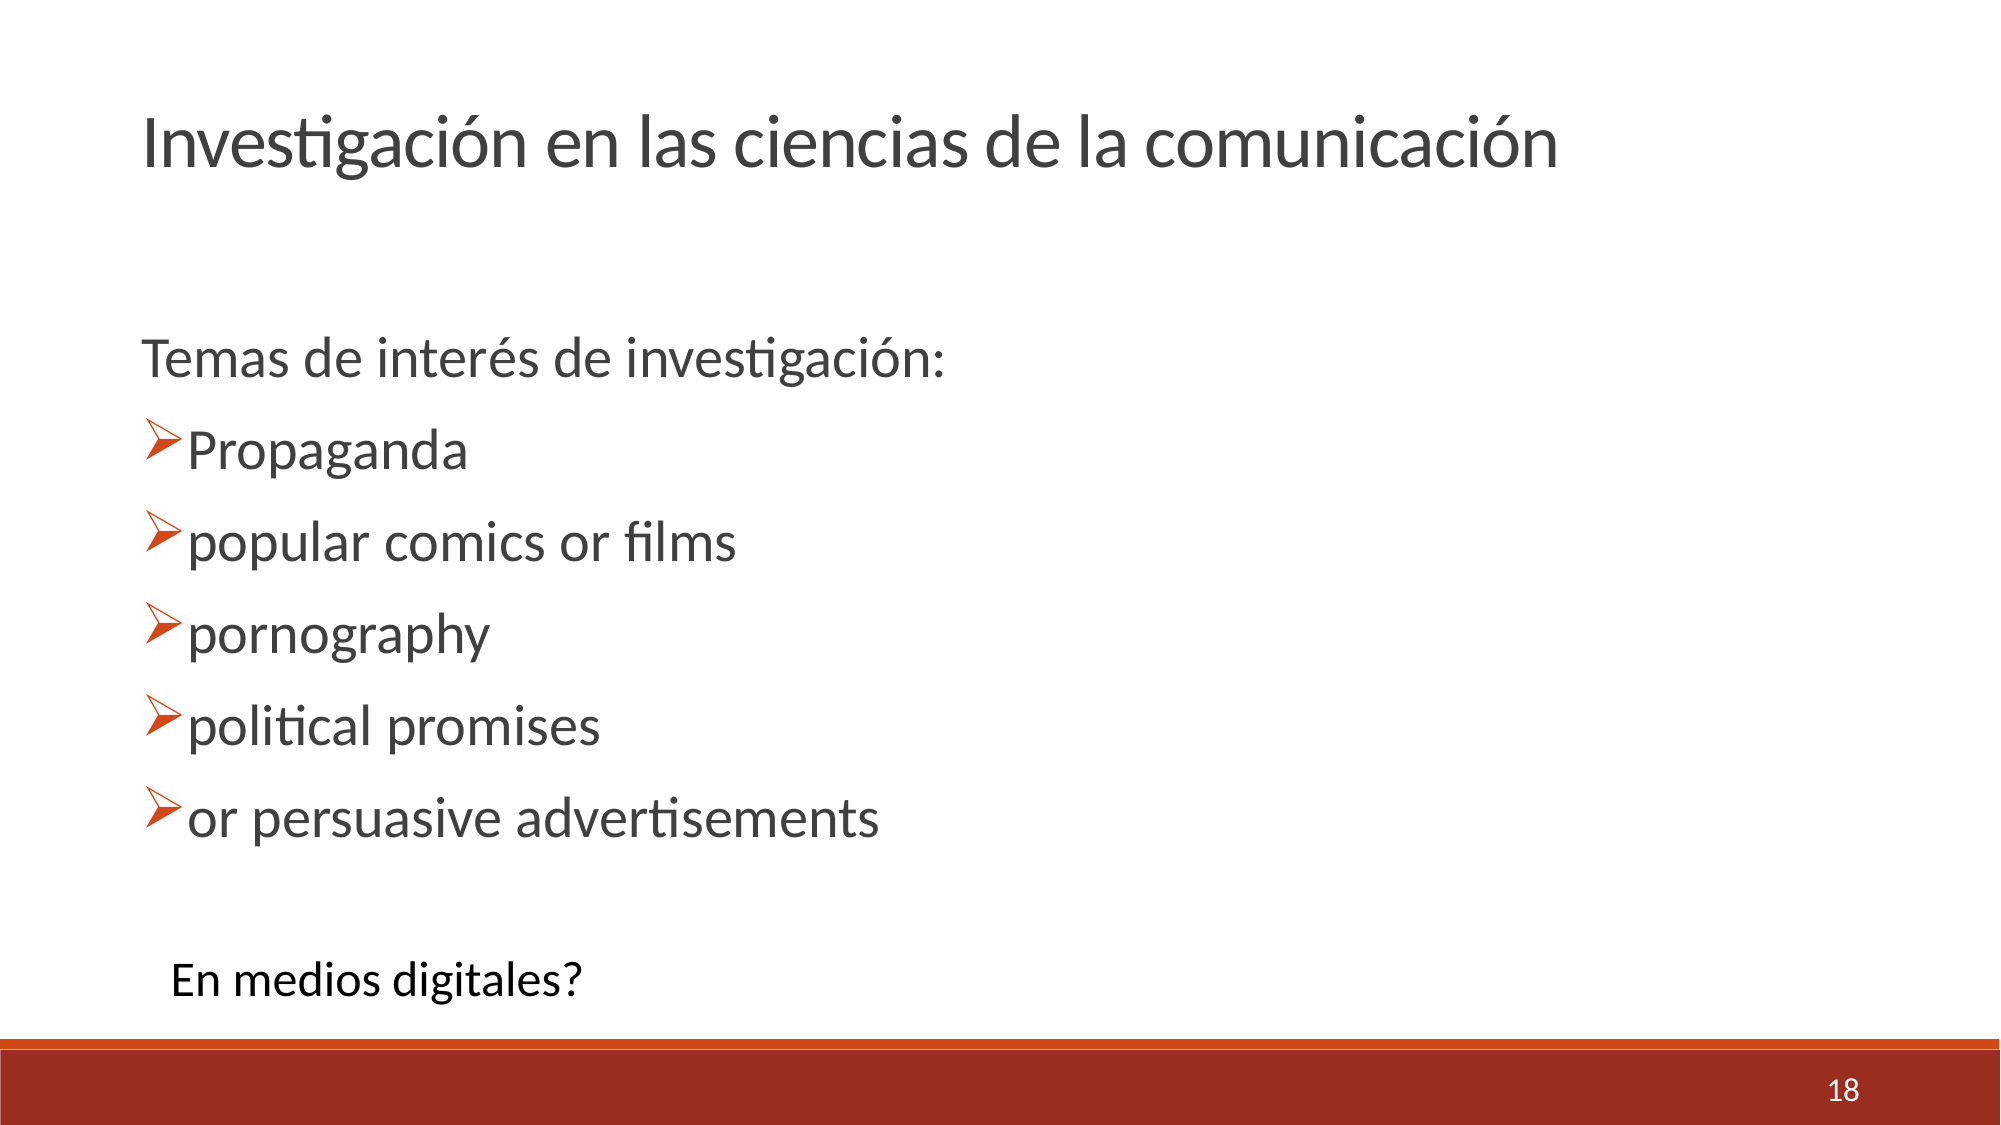

Investigación en las ciencias de la comunicación

Temas de interés de investigación:
Propaganda
popular comics or films
pornography
political promises
or persuasive advertisements
En medios digitales?
18